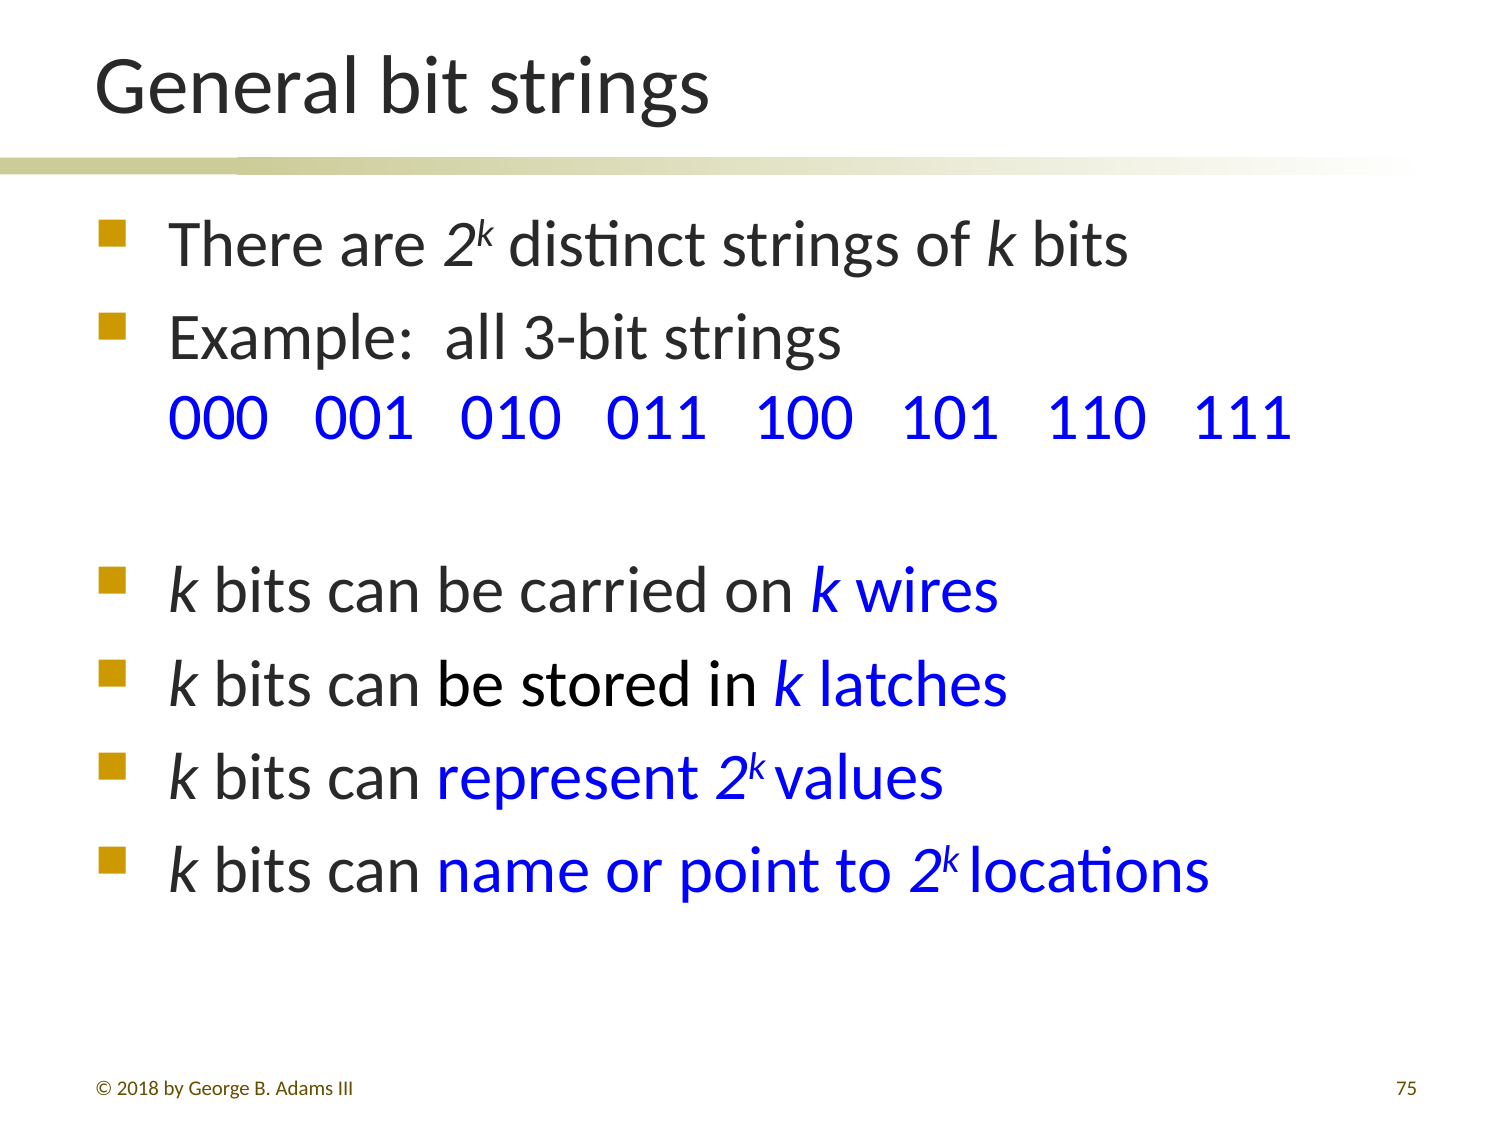

# General bit strings
There are 2k distinct strings of k bits
Example:  all 3-bit strings
000   001   010   011   100   101   110   111
k bits can be carried on k wires
k bits can be stored in k latches
k bits can represent 2k values
k bits can name or point to 2k locations
© 2018 by George B. Adams III
75